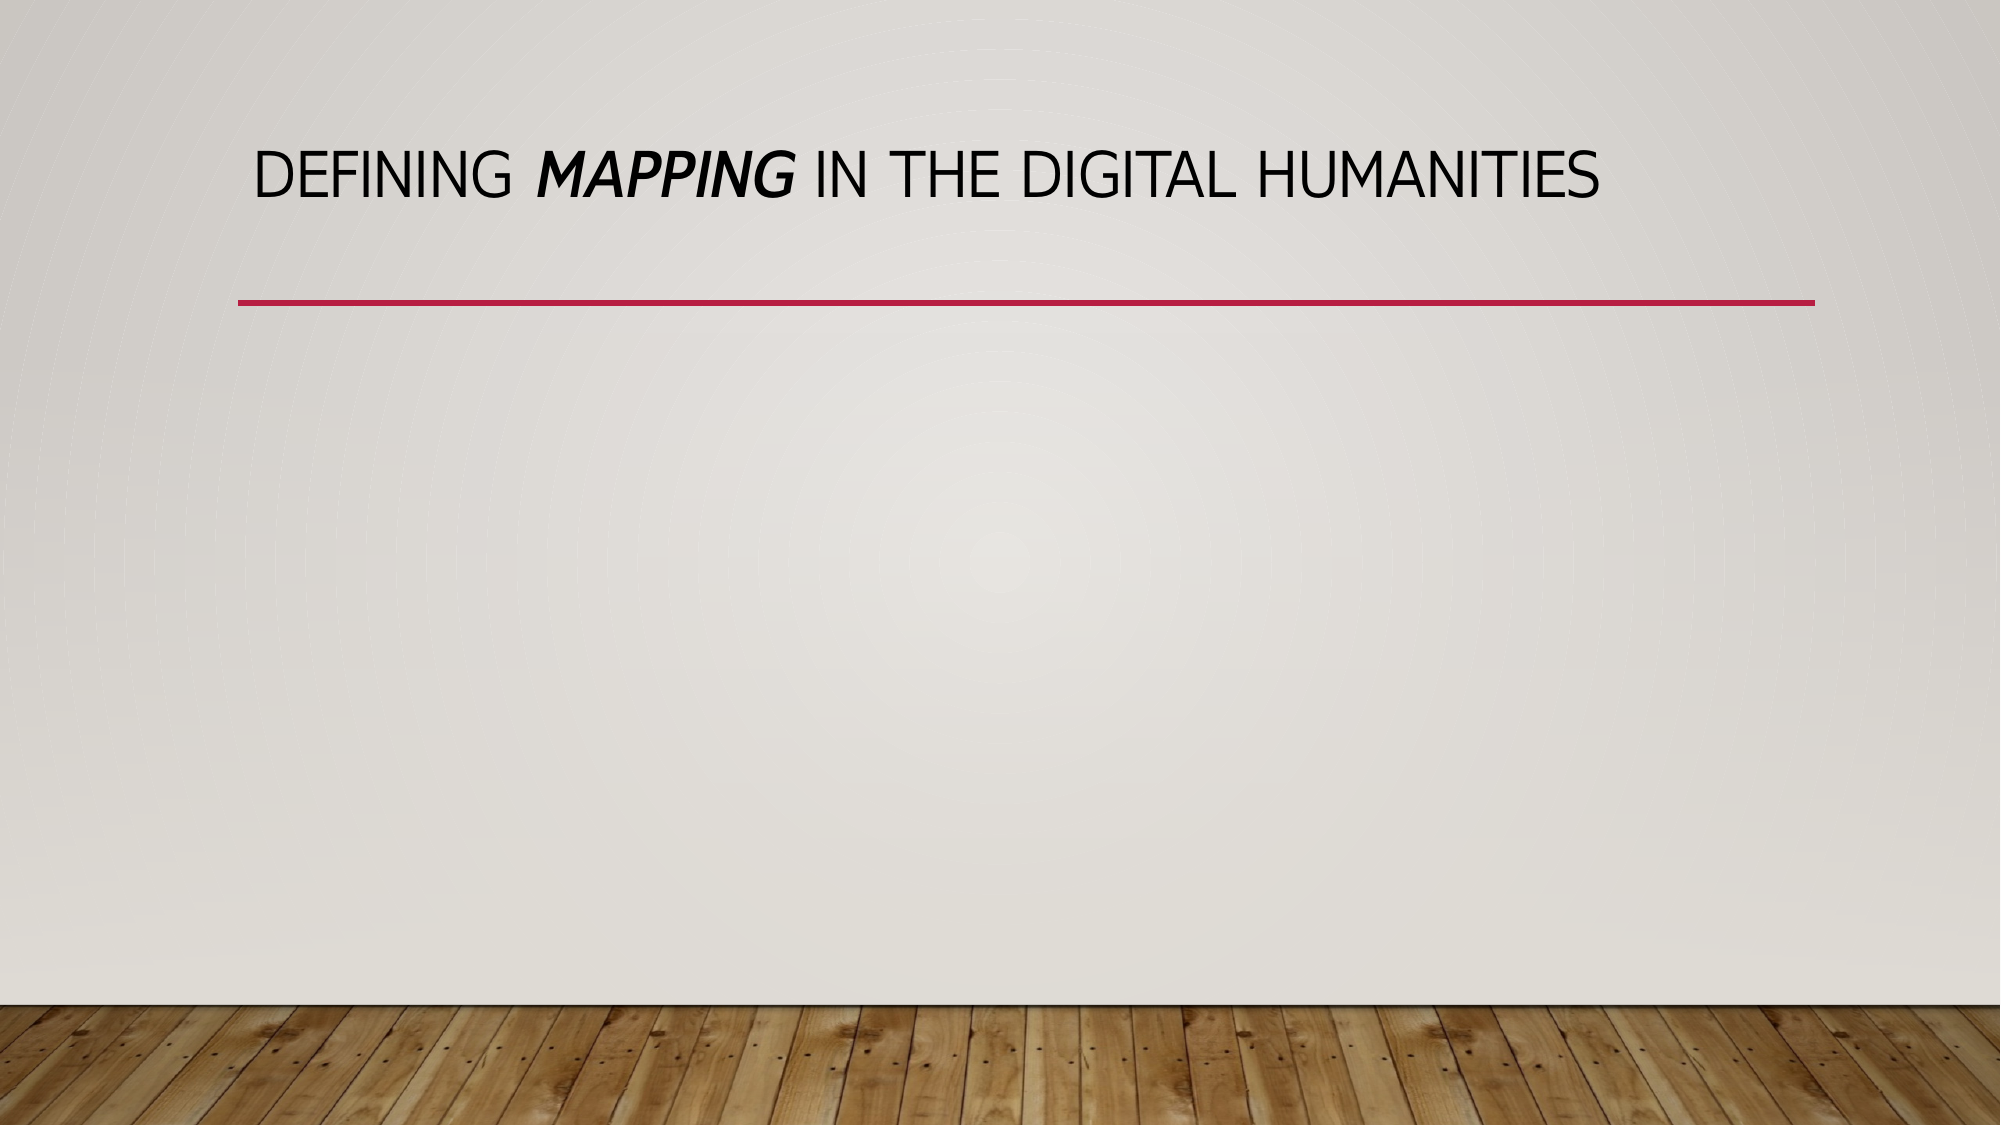

# Defining mapping in the digital humanities